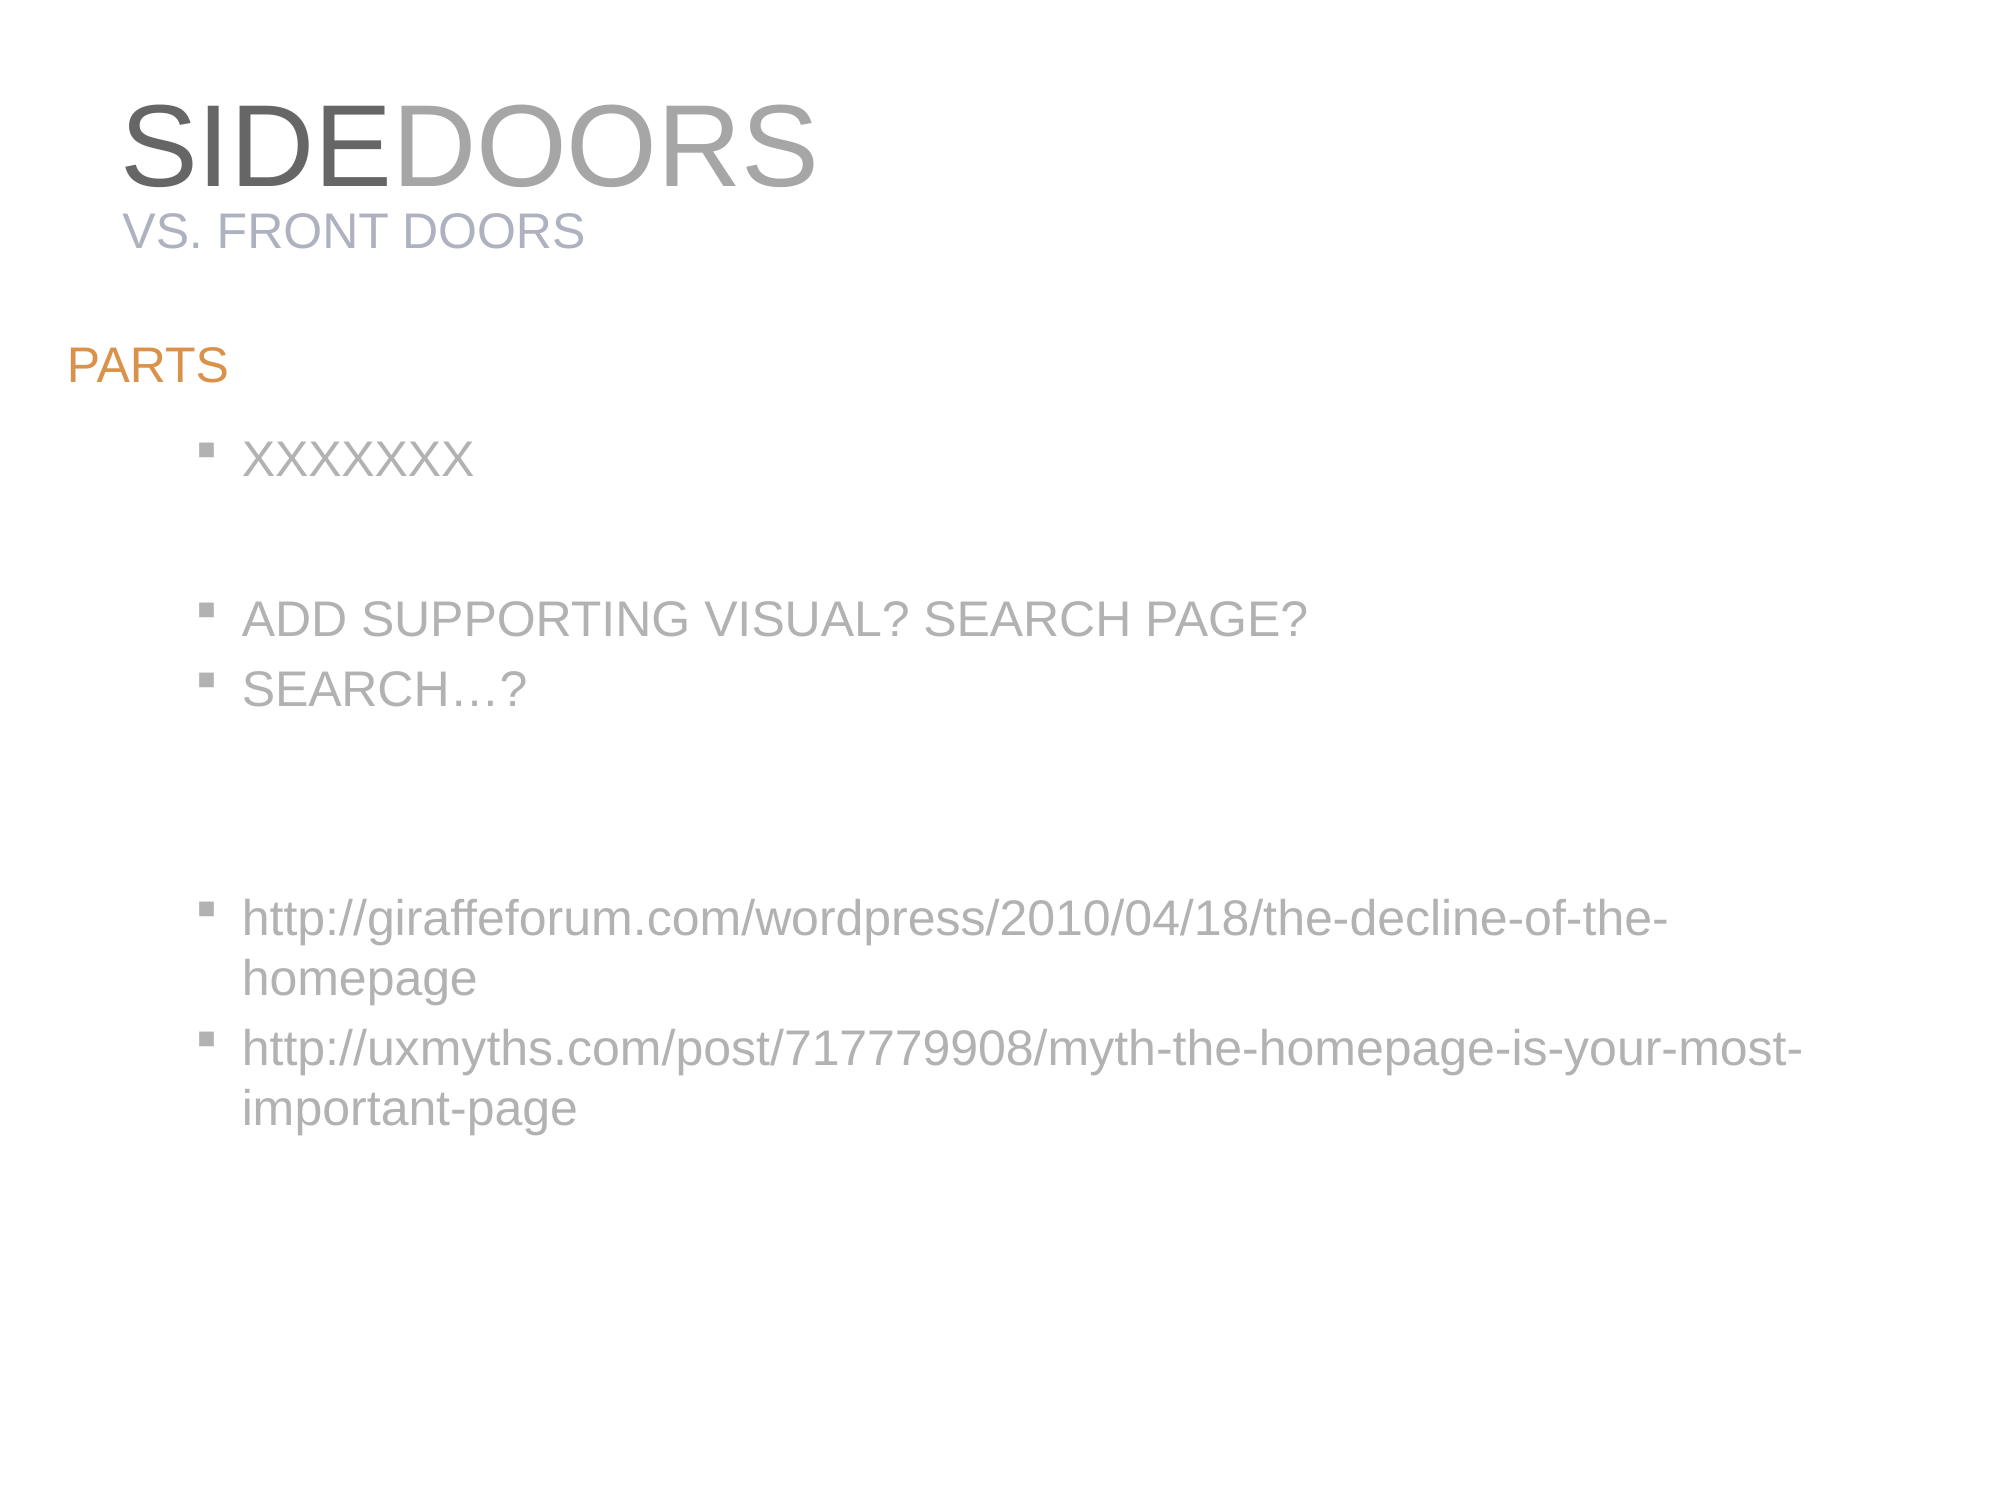

SIDEDOORS
VS. FRONT DOORS
PARTS
XXXXXXX

ADD SUPPORTING VISUAL? SEARCH PAGE?
SEARCH…?

http://giraffeforum.com/wordpress/2010/04/18/the-decline-of-the-homepage
http://uxmyths.com/post/717779908/myth-the-homepage-is-your-most-important-page